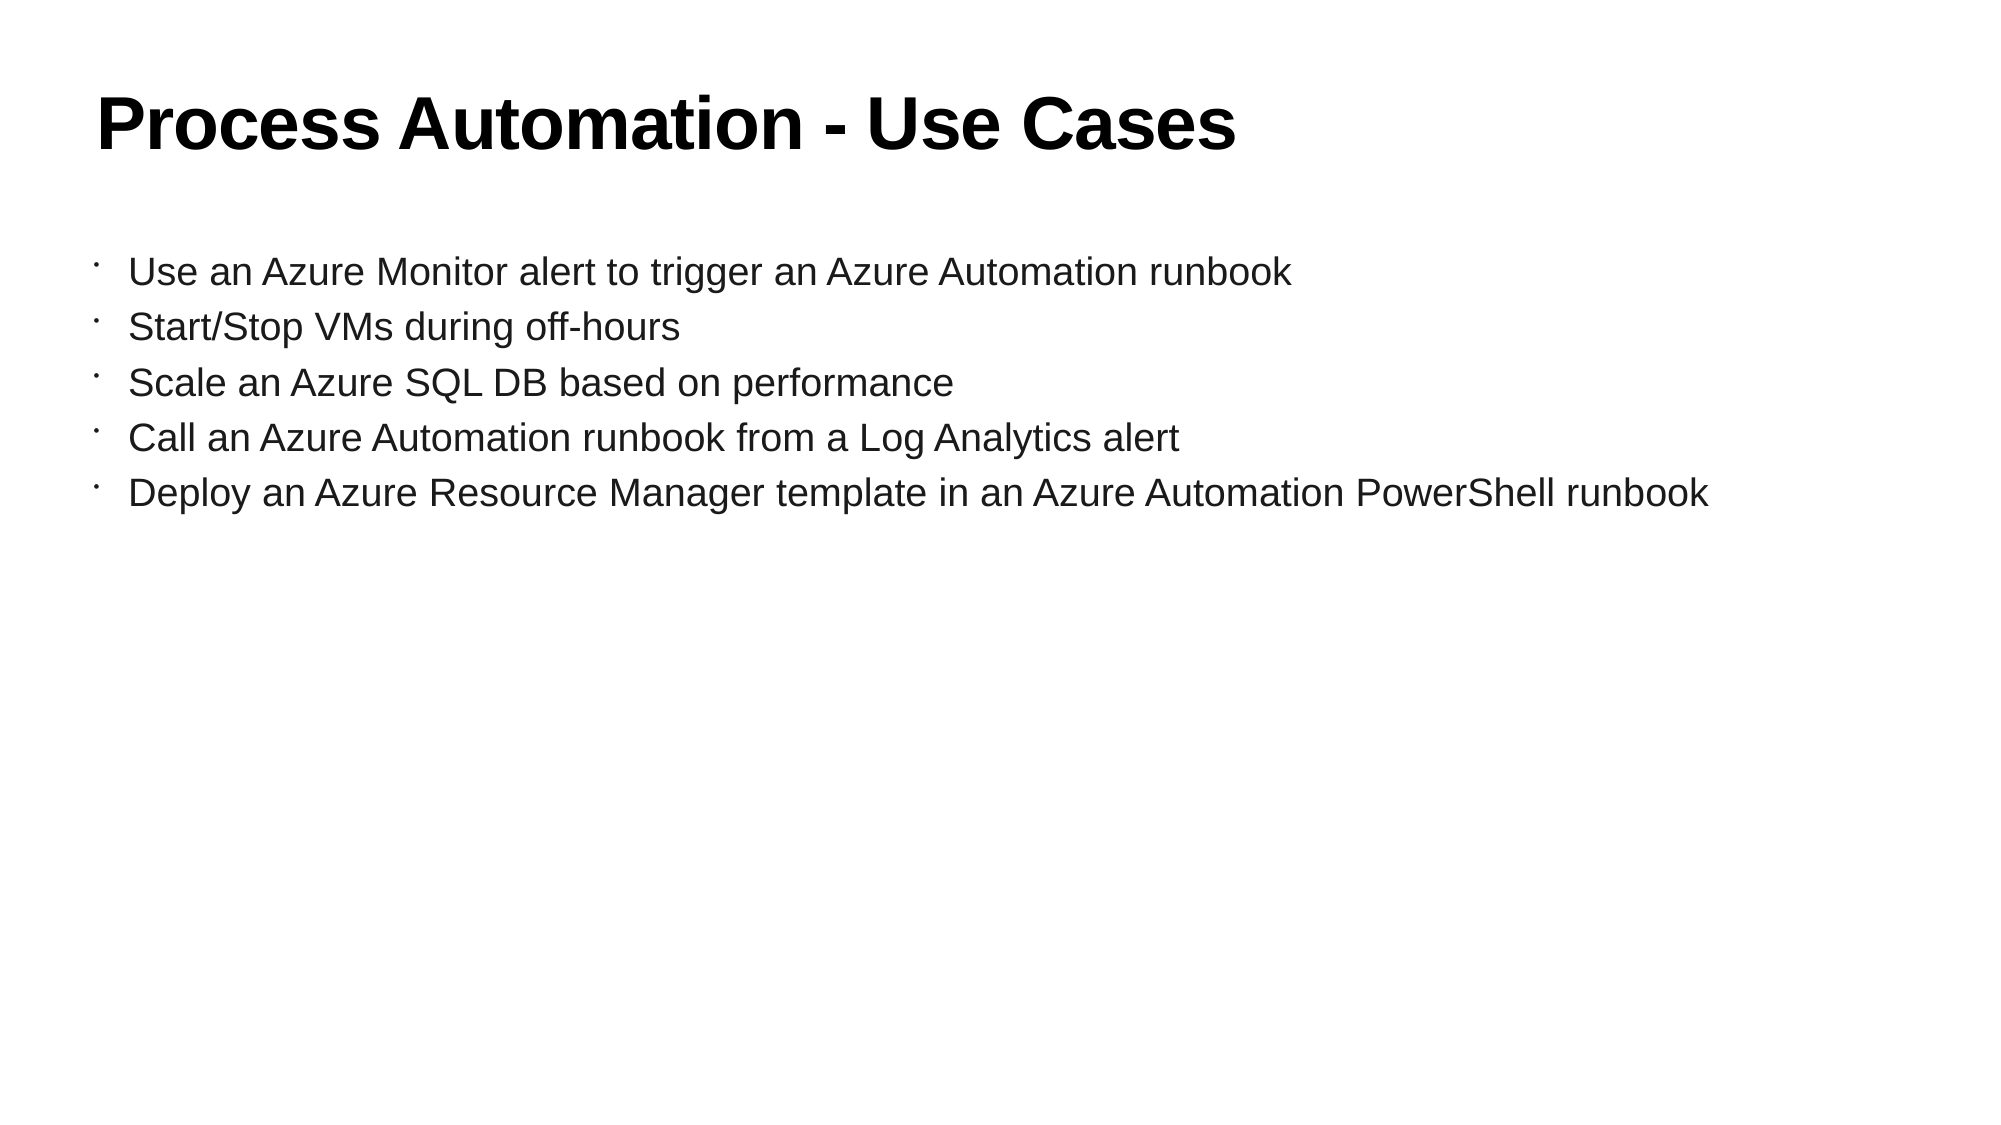

# Process Automation - Use Cases
Use an Azure Monitor alert to trigger an Azure Automation runbook
Start/Stop VMs during off-hours
Scale an Azure SQL DB based on performance
Call an Azure Automation runbook from a Log Analytics alert
Deploy an Azure Resource Manager template in an Azure Automation PowerShell runbook